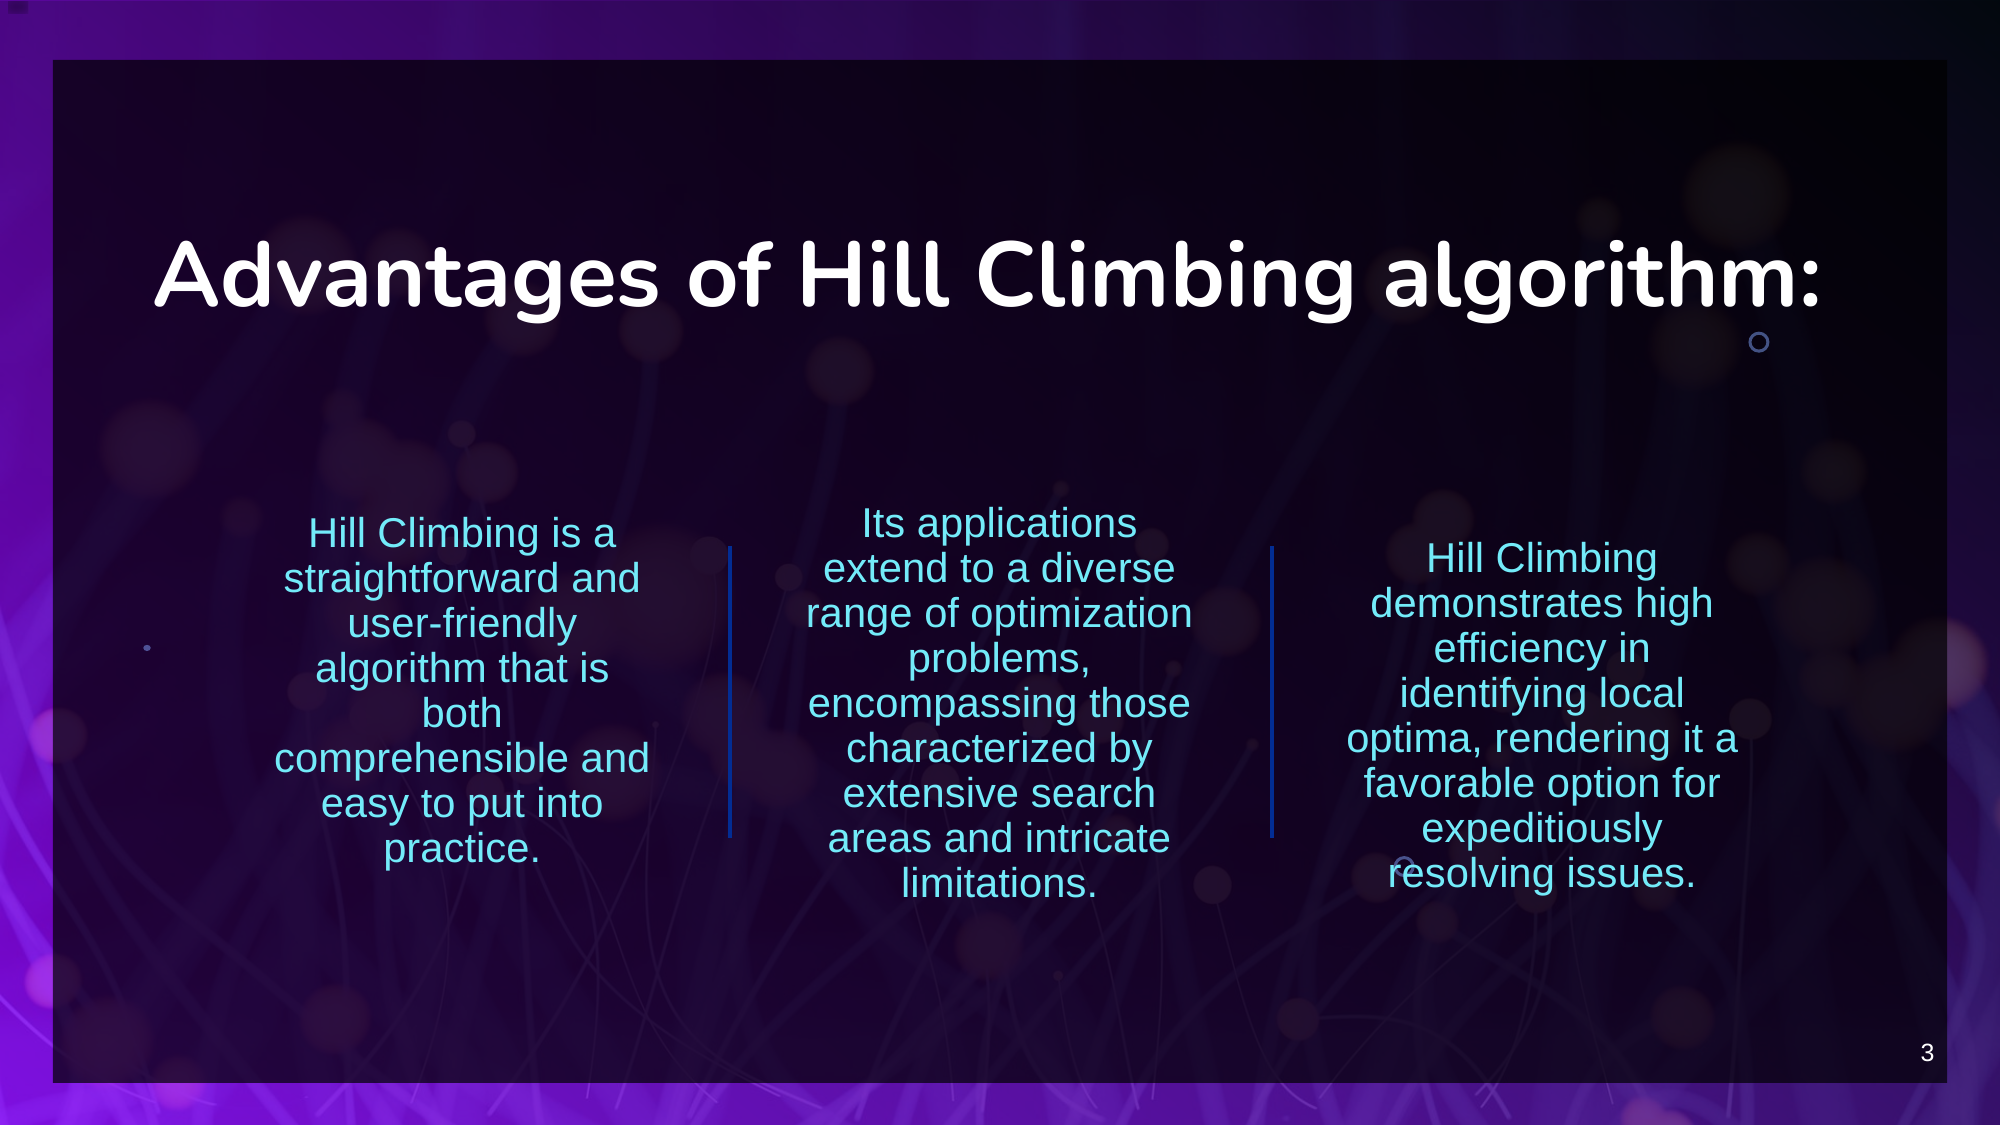

# Advantages of Hill Climbing algorithm:

Hill Climbing demonstrates high efficiency in identifying local optima, rendering it a favorable option for expeditiously resolving issues.
Hill Climbing is a straightforward and user-friendly algorithm that is both comprehensible and easy to put into practice.
Its applications extend to a diverse range of optimization problems, encompassing those characterized by extensive search areas and intricate limitations.
3